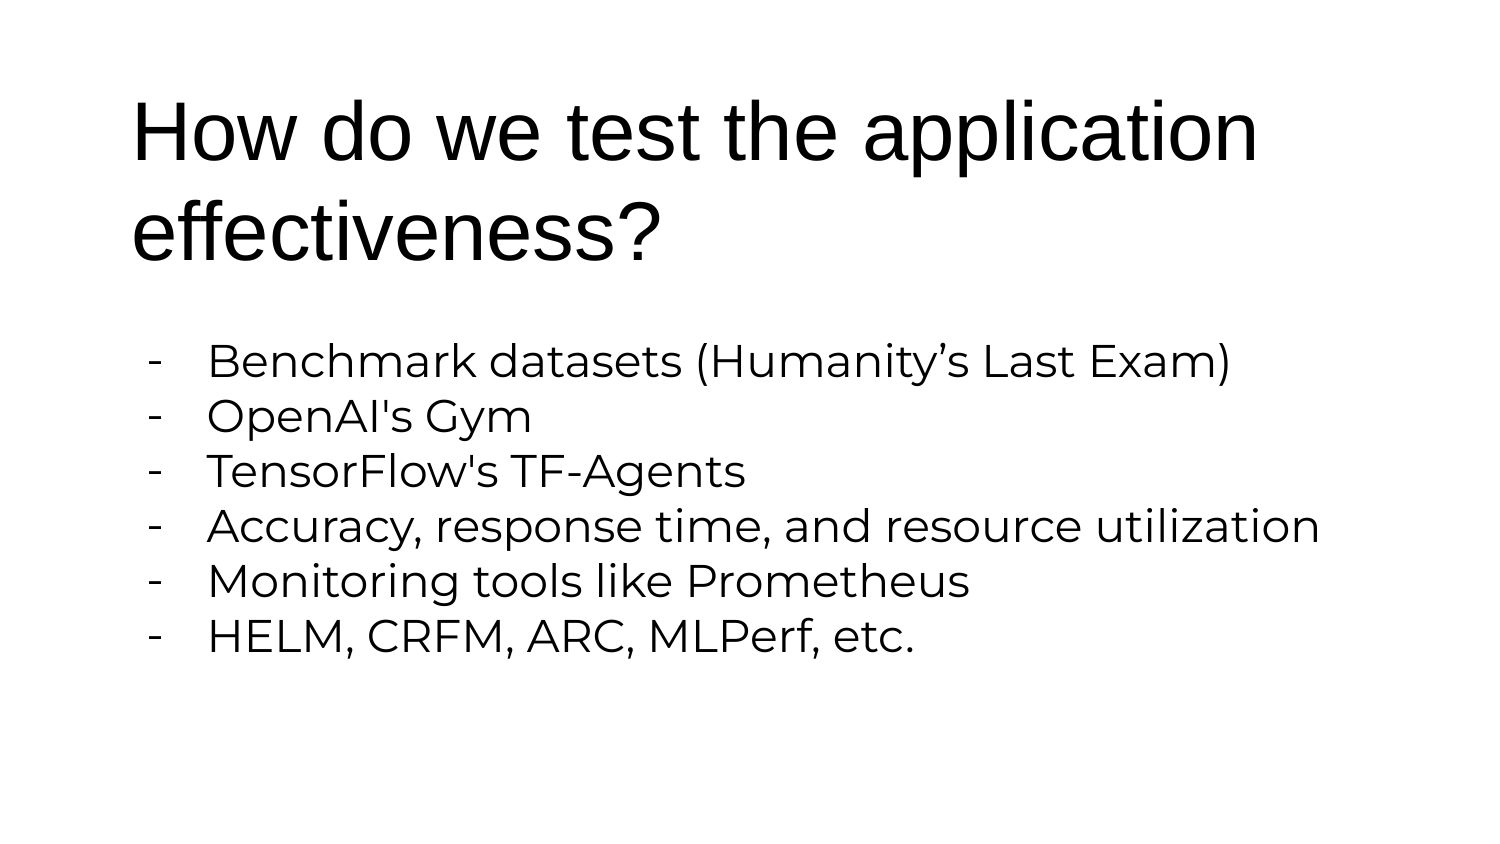

How do we test the application effectiveness?

Benchmark datasets (Humanity’s Last Exam)
OpenAI's Gym
TensorFlow's TF-Agents
Accuracy, response time, and resource utilization
Monitoring tools like Prometheus
HELM, CRFM, ARC, MLPerf, etc.